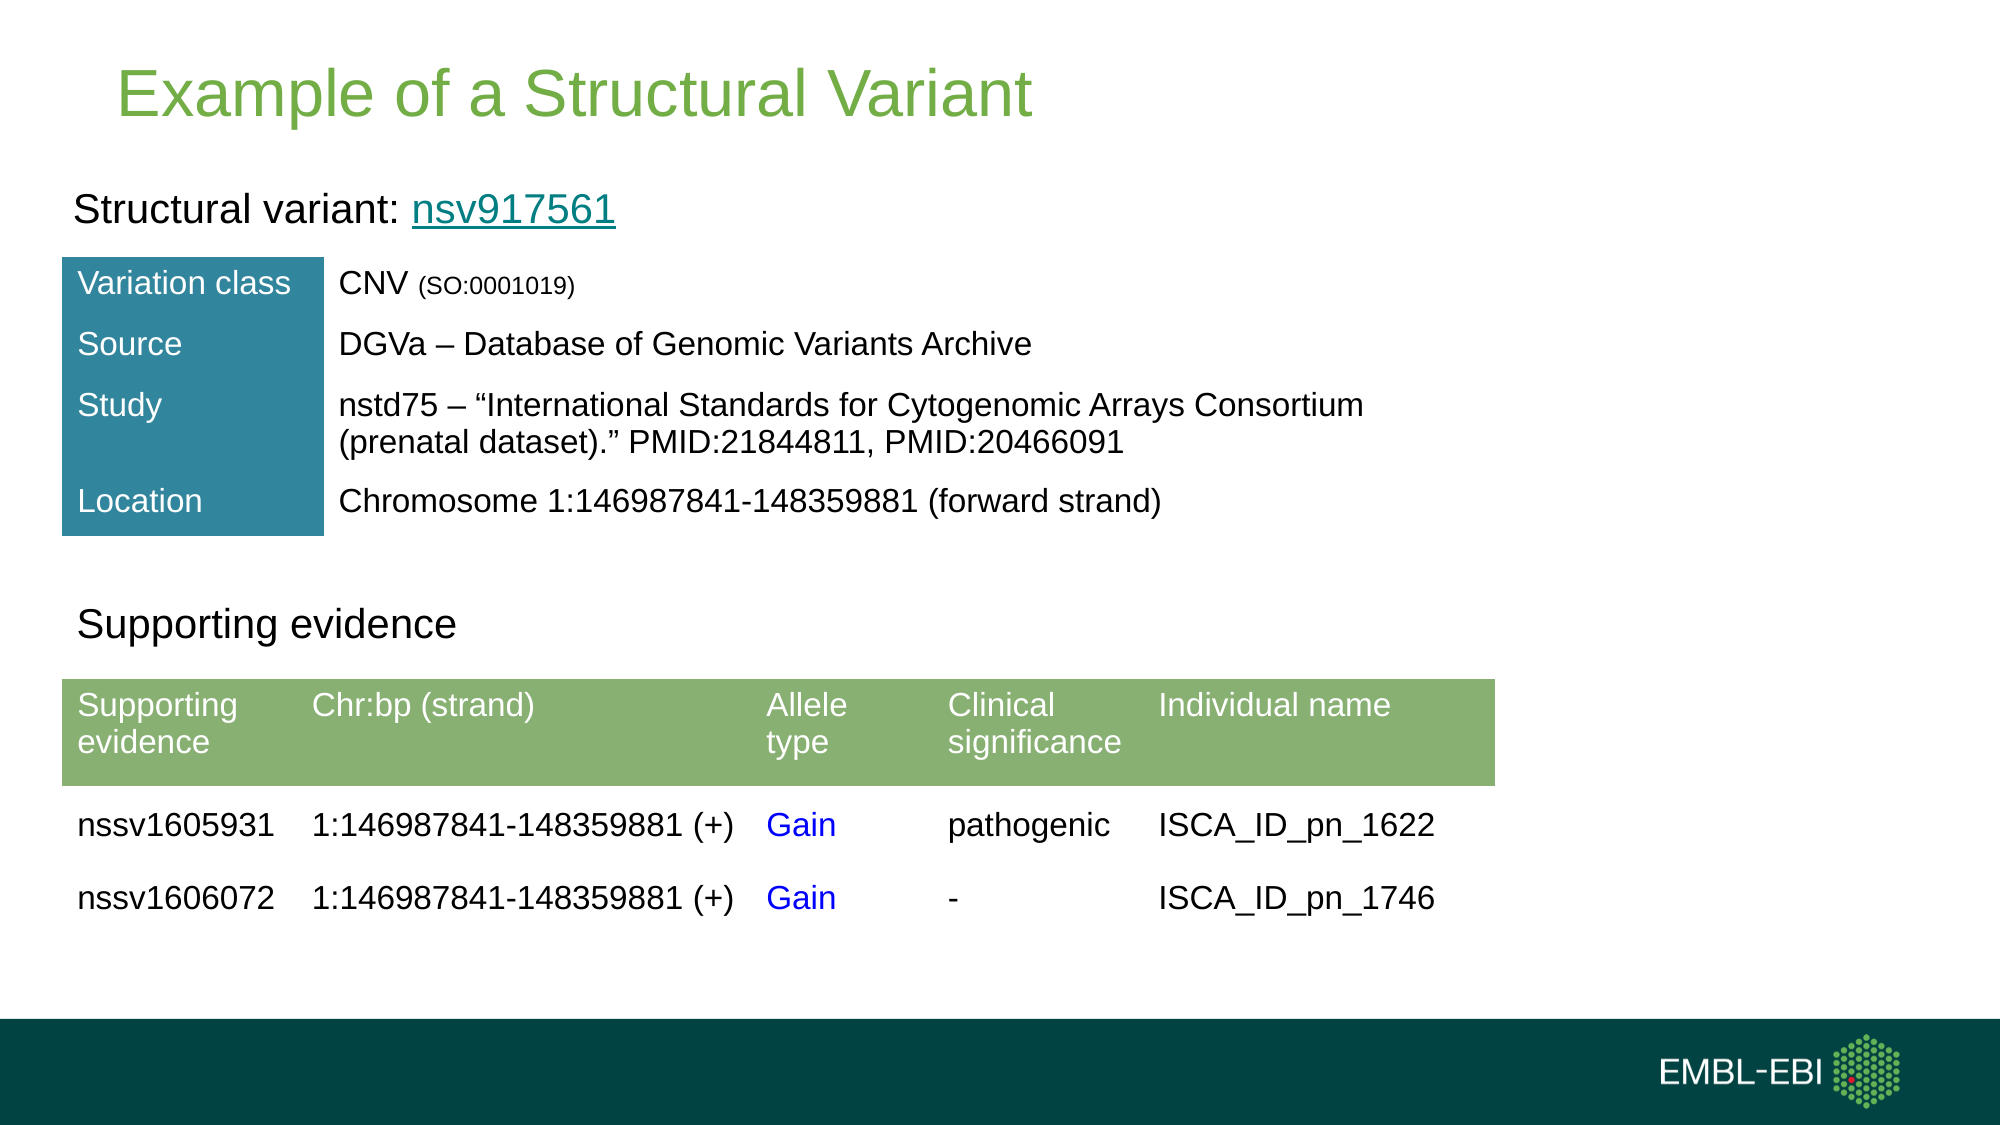

# Example of a Structural Variant
Structural variant: nsv917561
| Variation class | CNV (SO:0001019) |
| --- | --- |
| Source | DGVa – Database of Genomic Variants Archive |
| Study | nstd75 – “International Standards for Cytogenomic Arrays Consortium (prenatal dataset).” PMID:21844811, PMID:20466091 |
| Location | Chromosome 1:146987841-148359881 (forward strand) |
Supporting evidence
| Supporting evidence | Chr:bp (strand) | Allele type | Clinical significance | Individual name |
| --- | --- | --- | --- | --- |
| nssv1605931 | 1:146987841-148359881 (+) | Gain | pathogenic | ISCA\_ID\_pn\_1622 |
| nssv1606072 | 1:146987841-148359881 (+) | Gain | - | ISCA\_ID\_pn\_1746 |